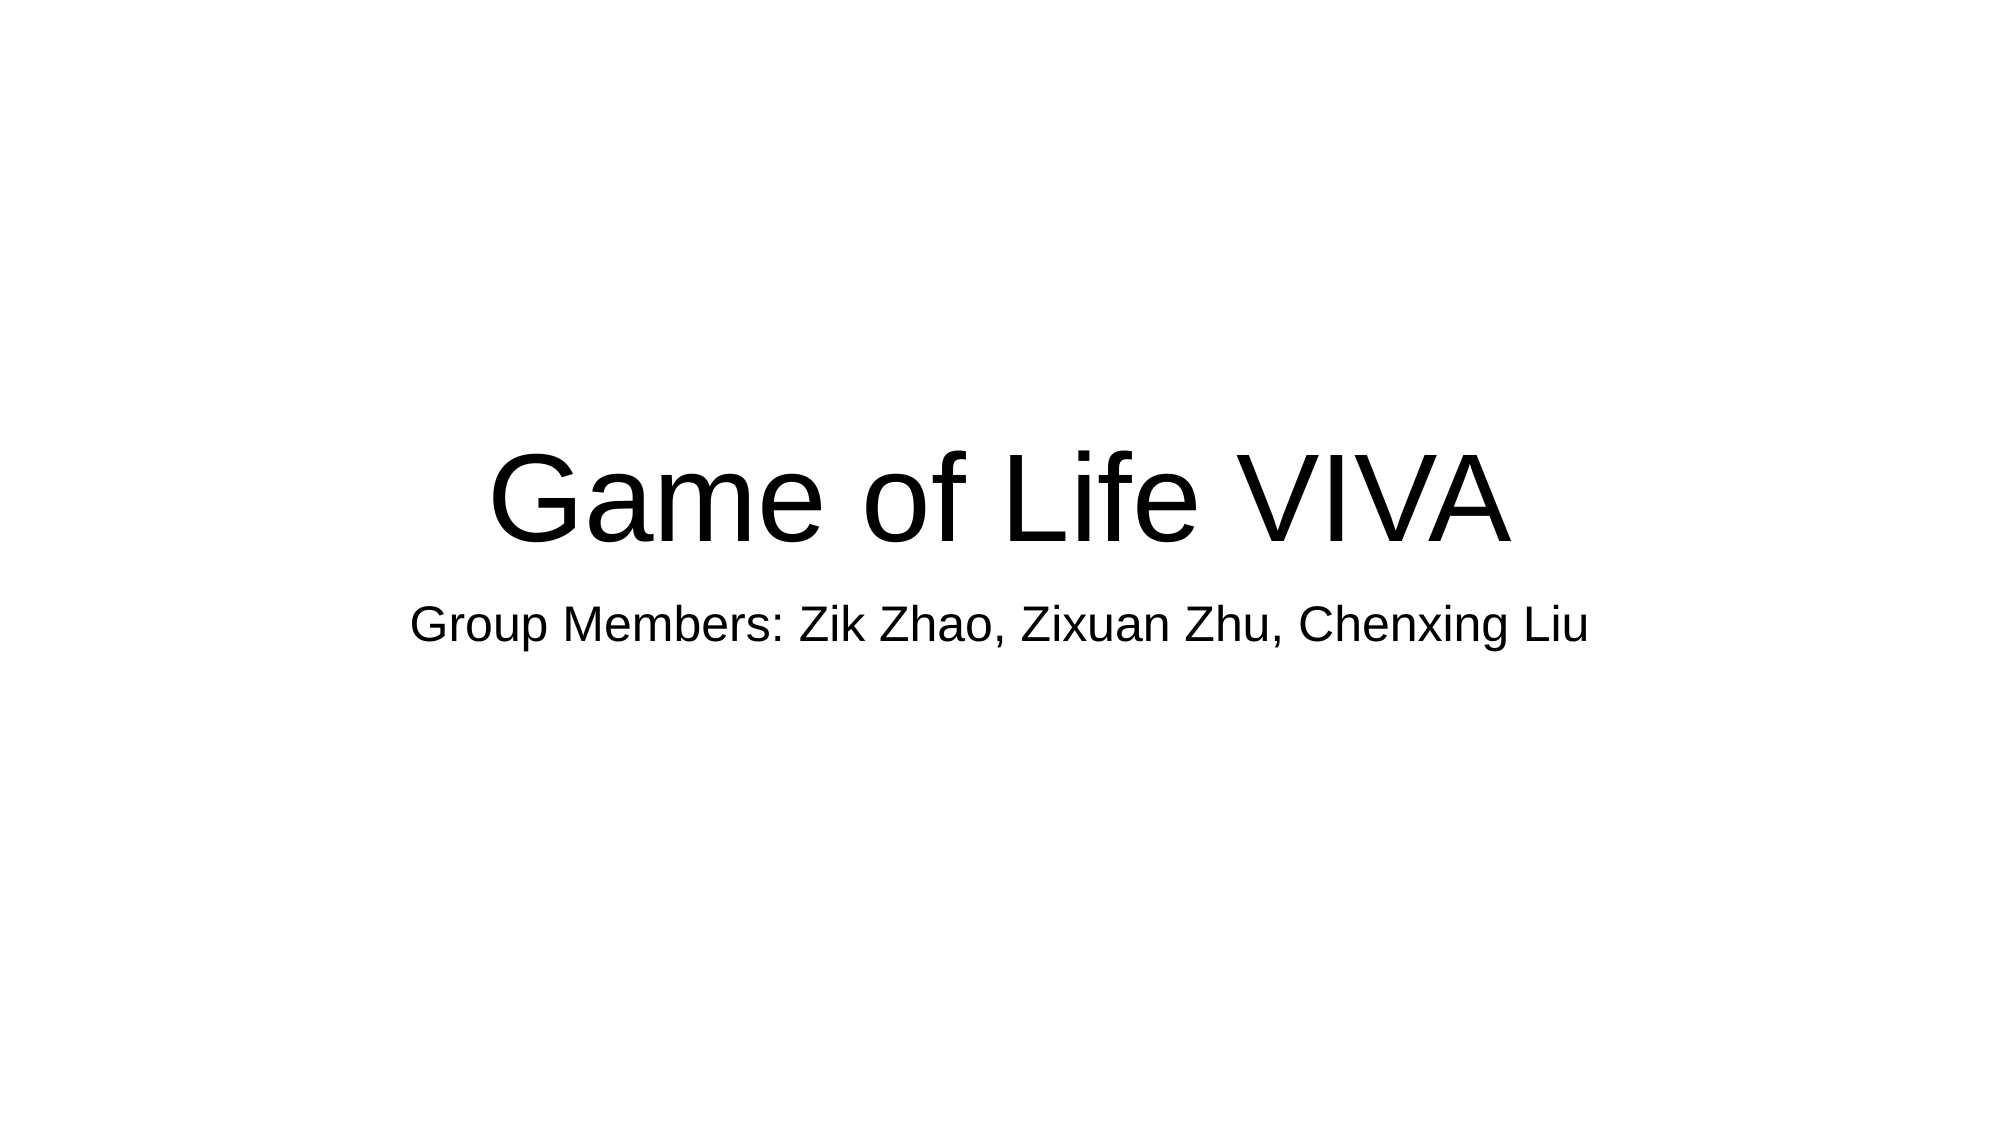

# Game of Life VIVA
Group Members: Zik Zhao, Zixuan Zhu, Chenxing Liu